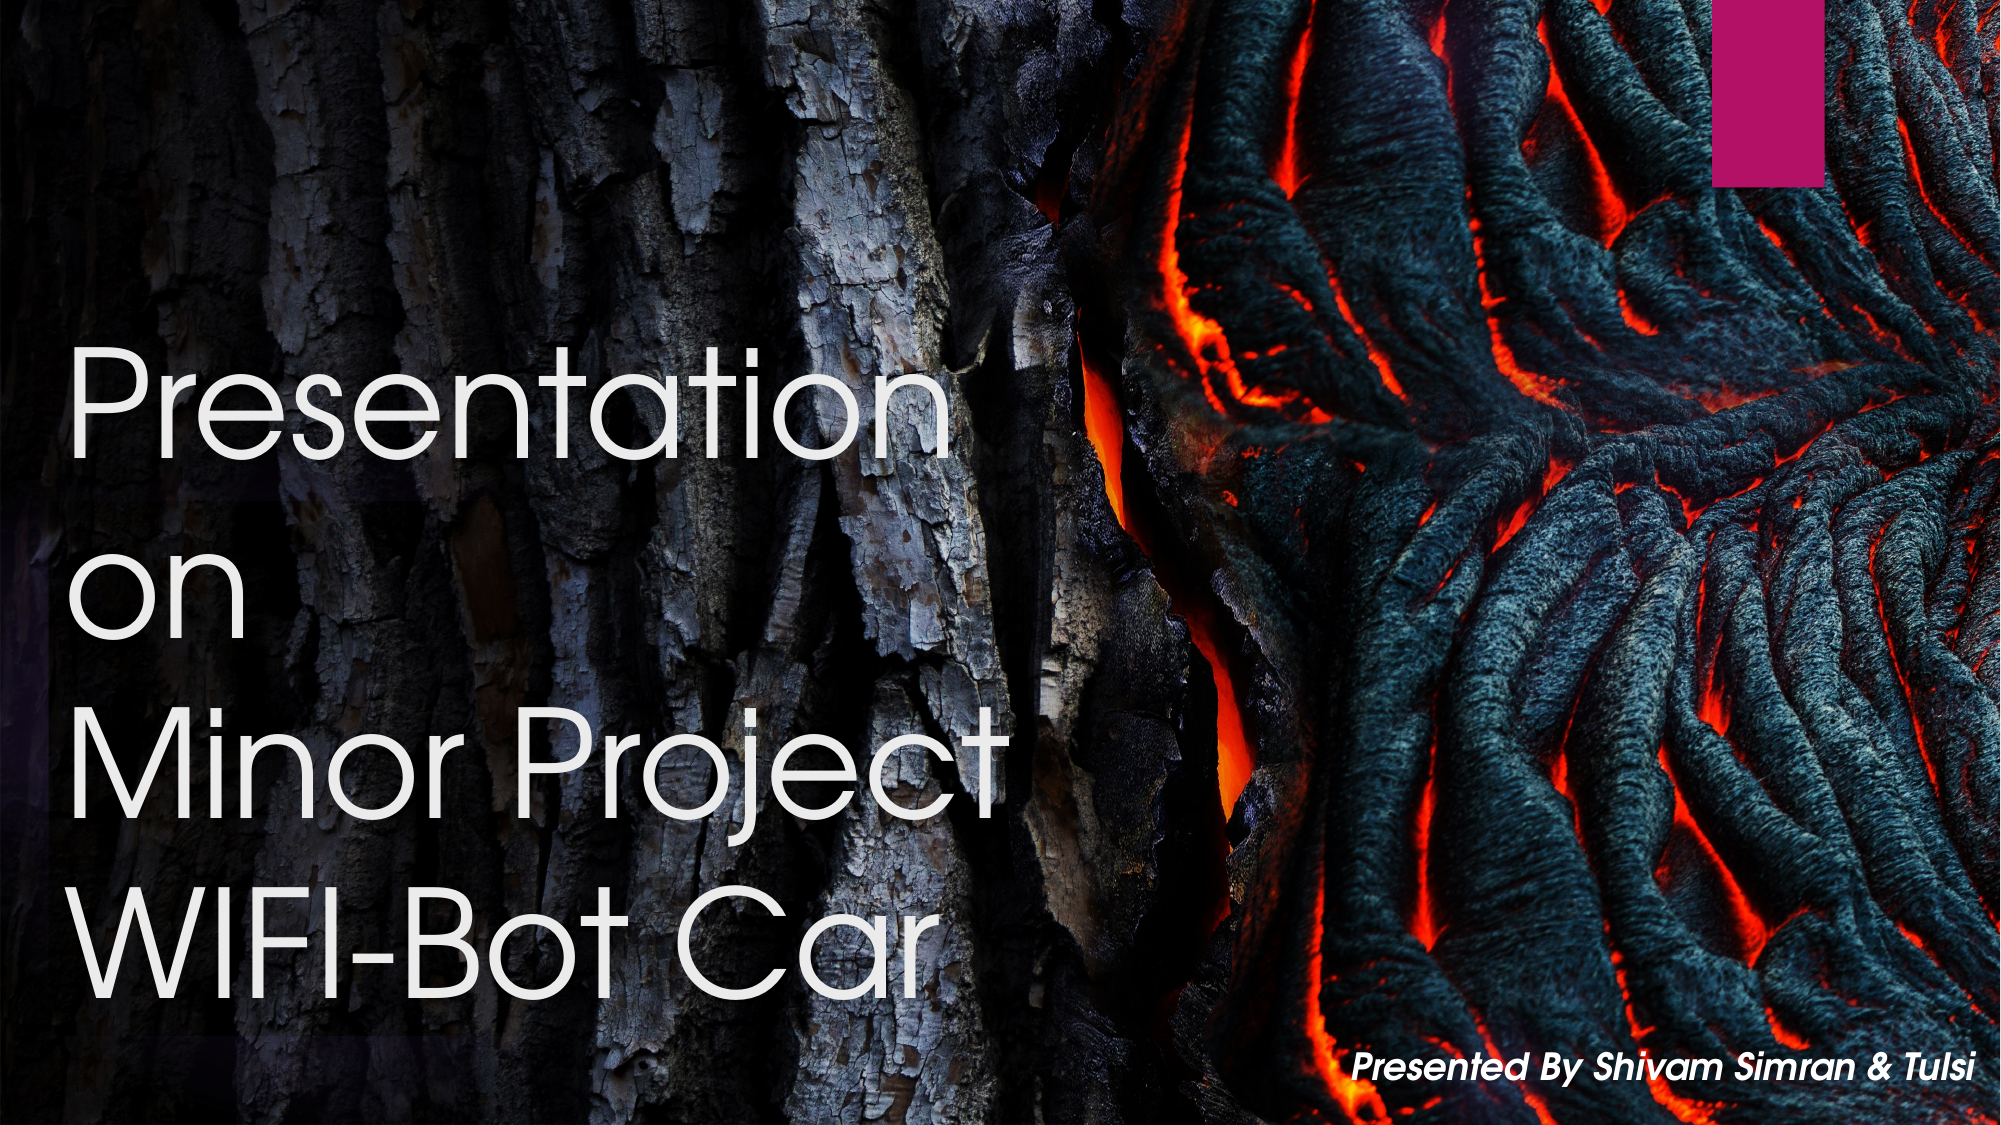

# Presentation on Minor Project WIFI-Bot Car
Presented By Shivam Simran & Tulsi